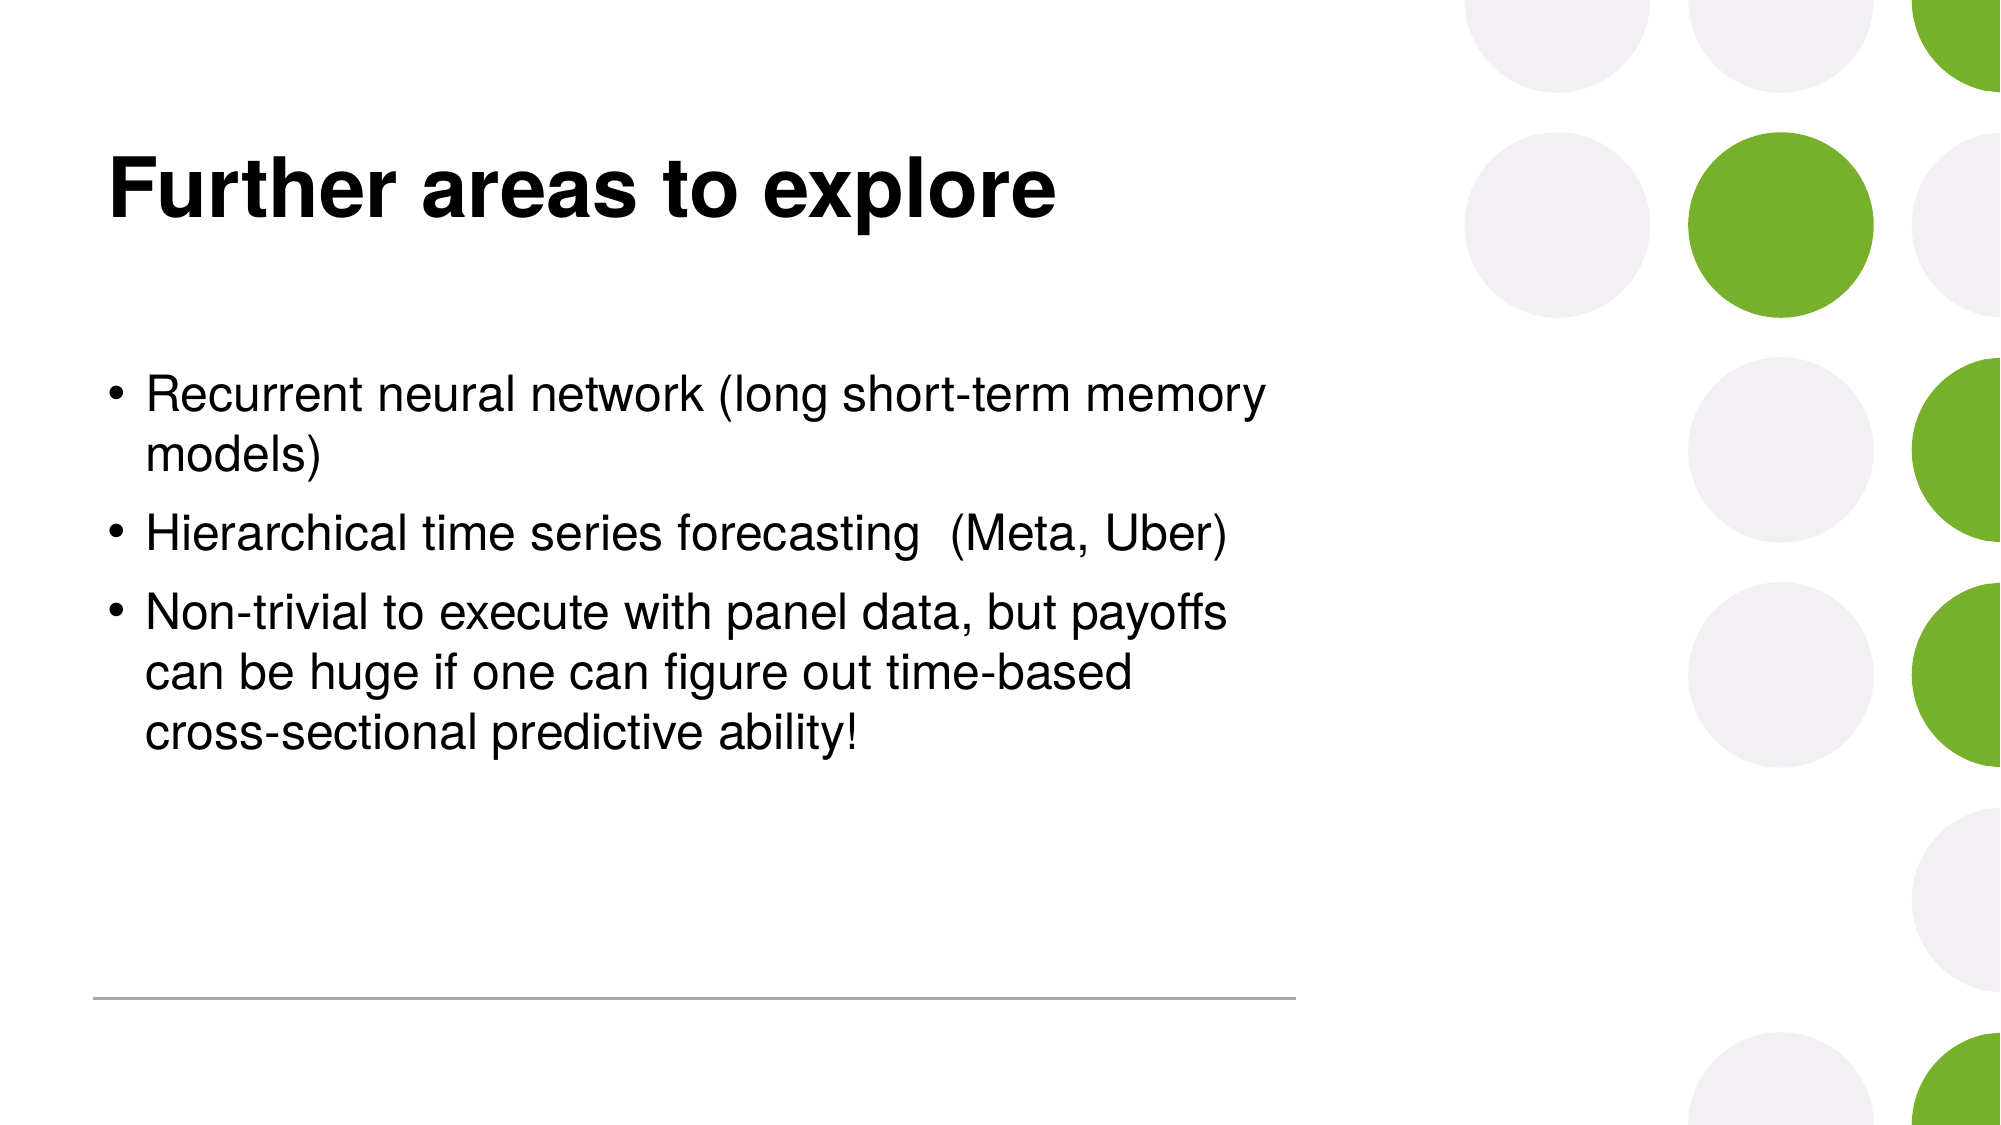

# Further areas to explore
Recurrent neural network (long short-term memory models)
Hierarchical time series forecasting  (Meta, Uber)
Non-trivial to execute with panel data, but payoffs can be huge if one can figure out time-based cross-sectional predictive ability!